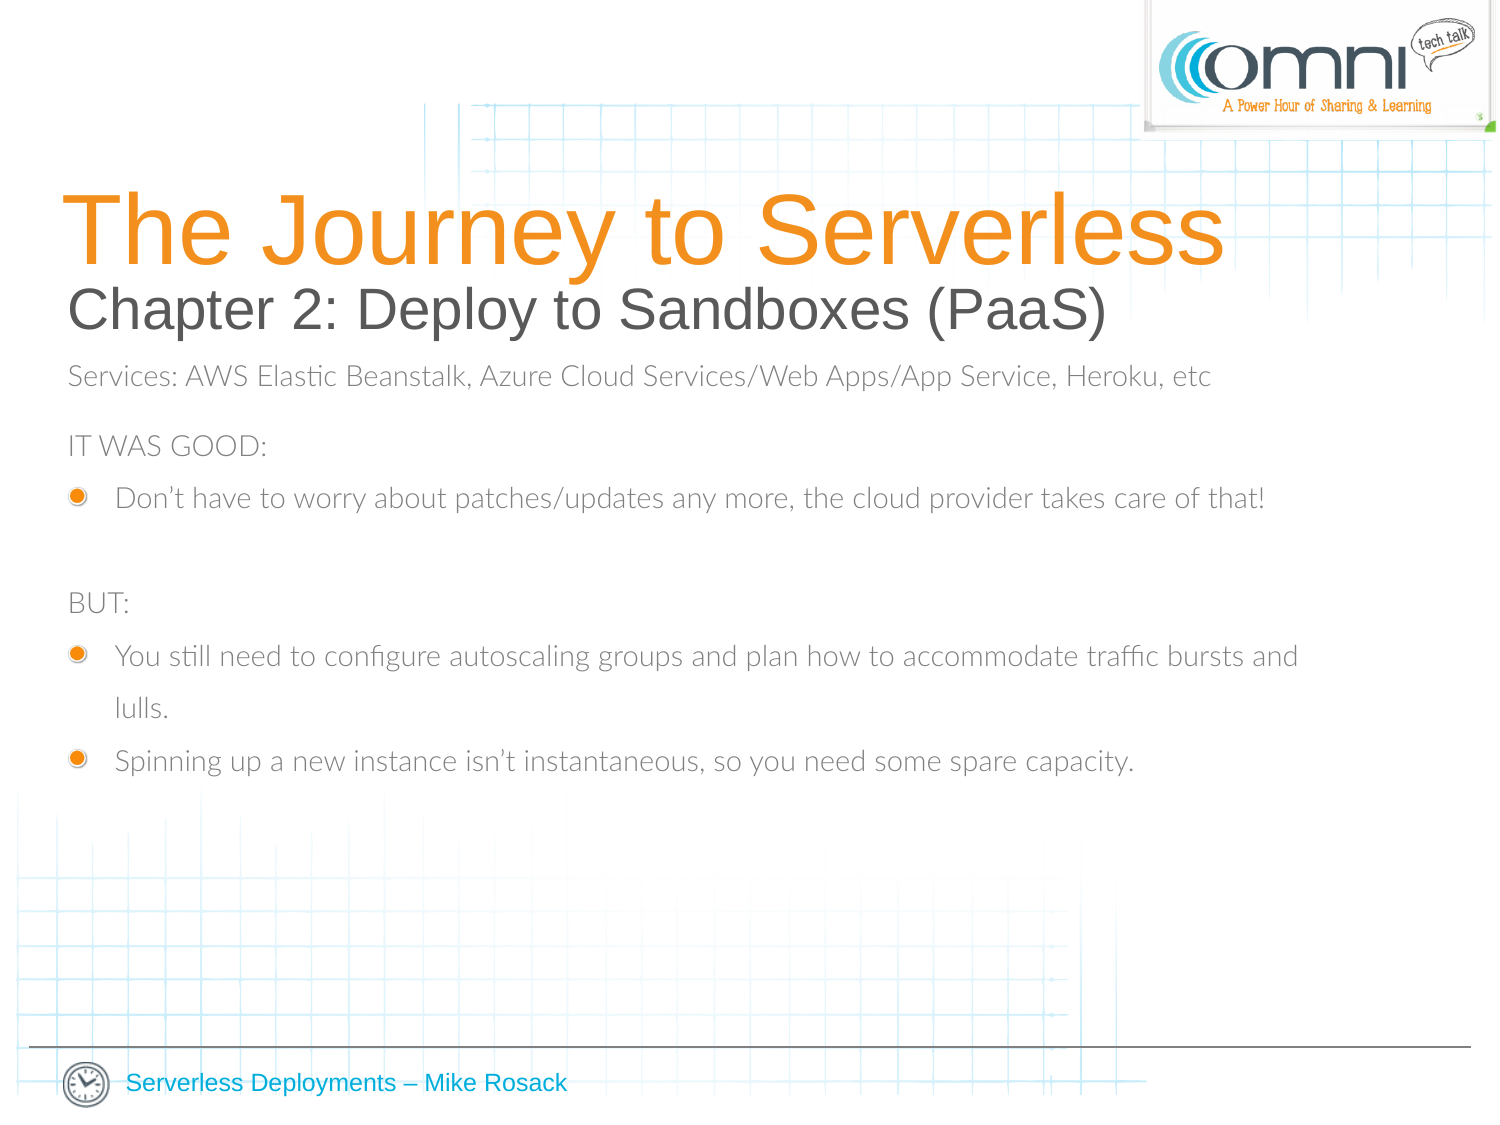

The Journey to Serverless
Chapter 2: Deploy to Sandboxes (PaaS)
Services: AWS Elastic Beanstalk, Azure Cloud Services/Web Apps/App Service, Heroku, etc

IT WAS GOOD:
Don’t have to worry about patches/updates any more, the cloud provider takes care of that!

BUT:
You still need to configure autoscaling groups and plan how to accommodate traffic bursts and lulls.
Spinning up a new instance isn’t instantaneous, so you need some spare capacity.
4